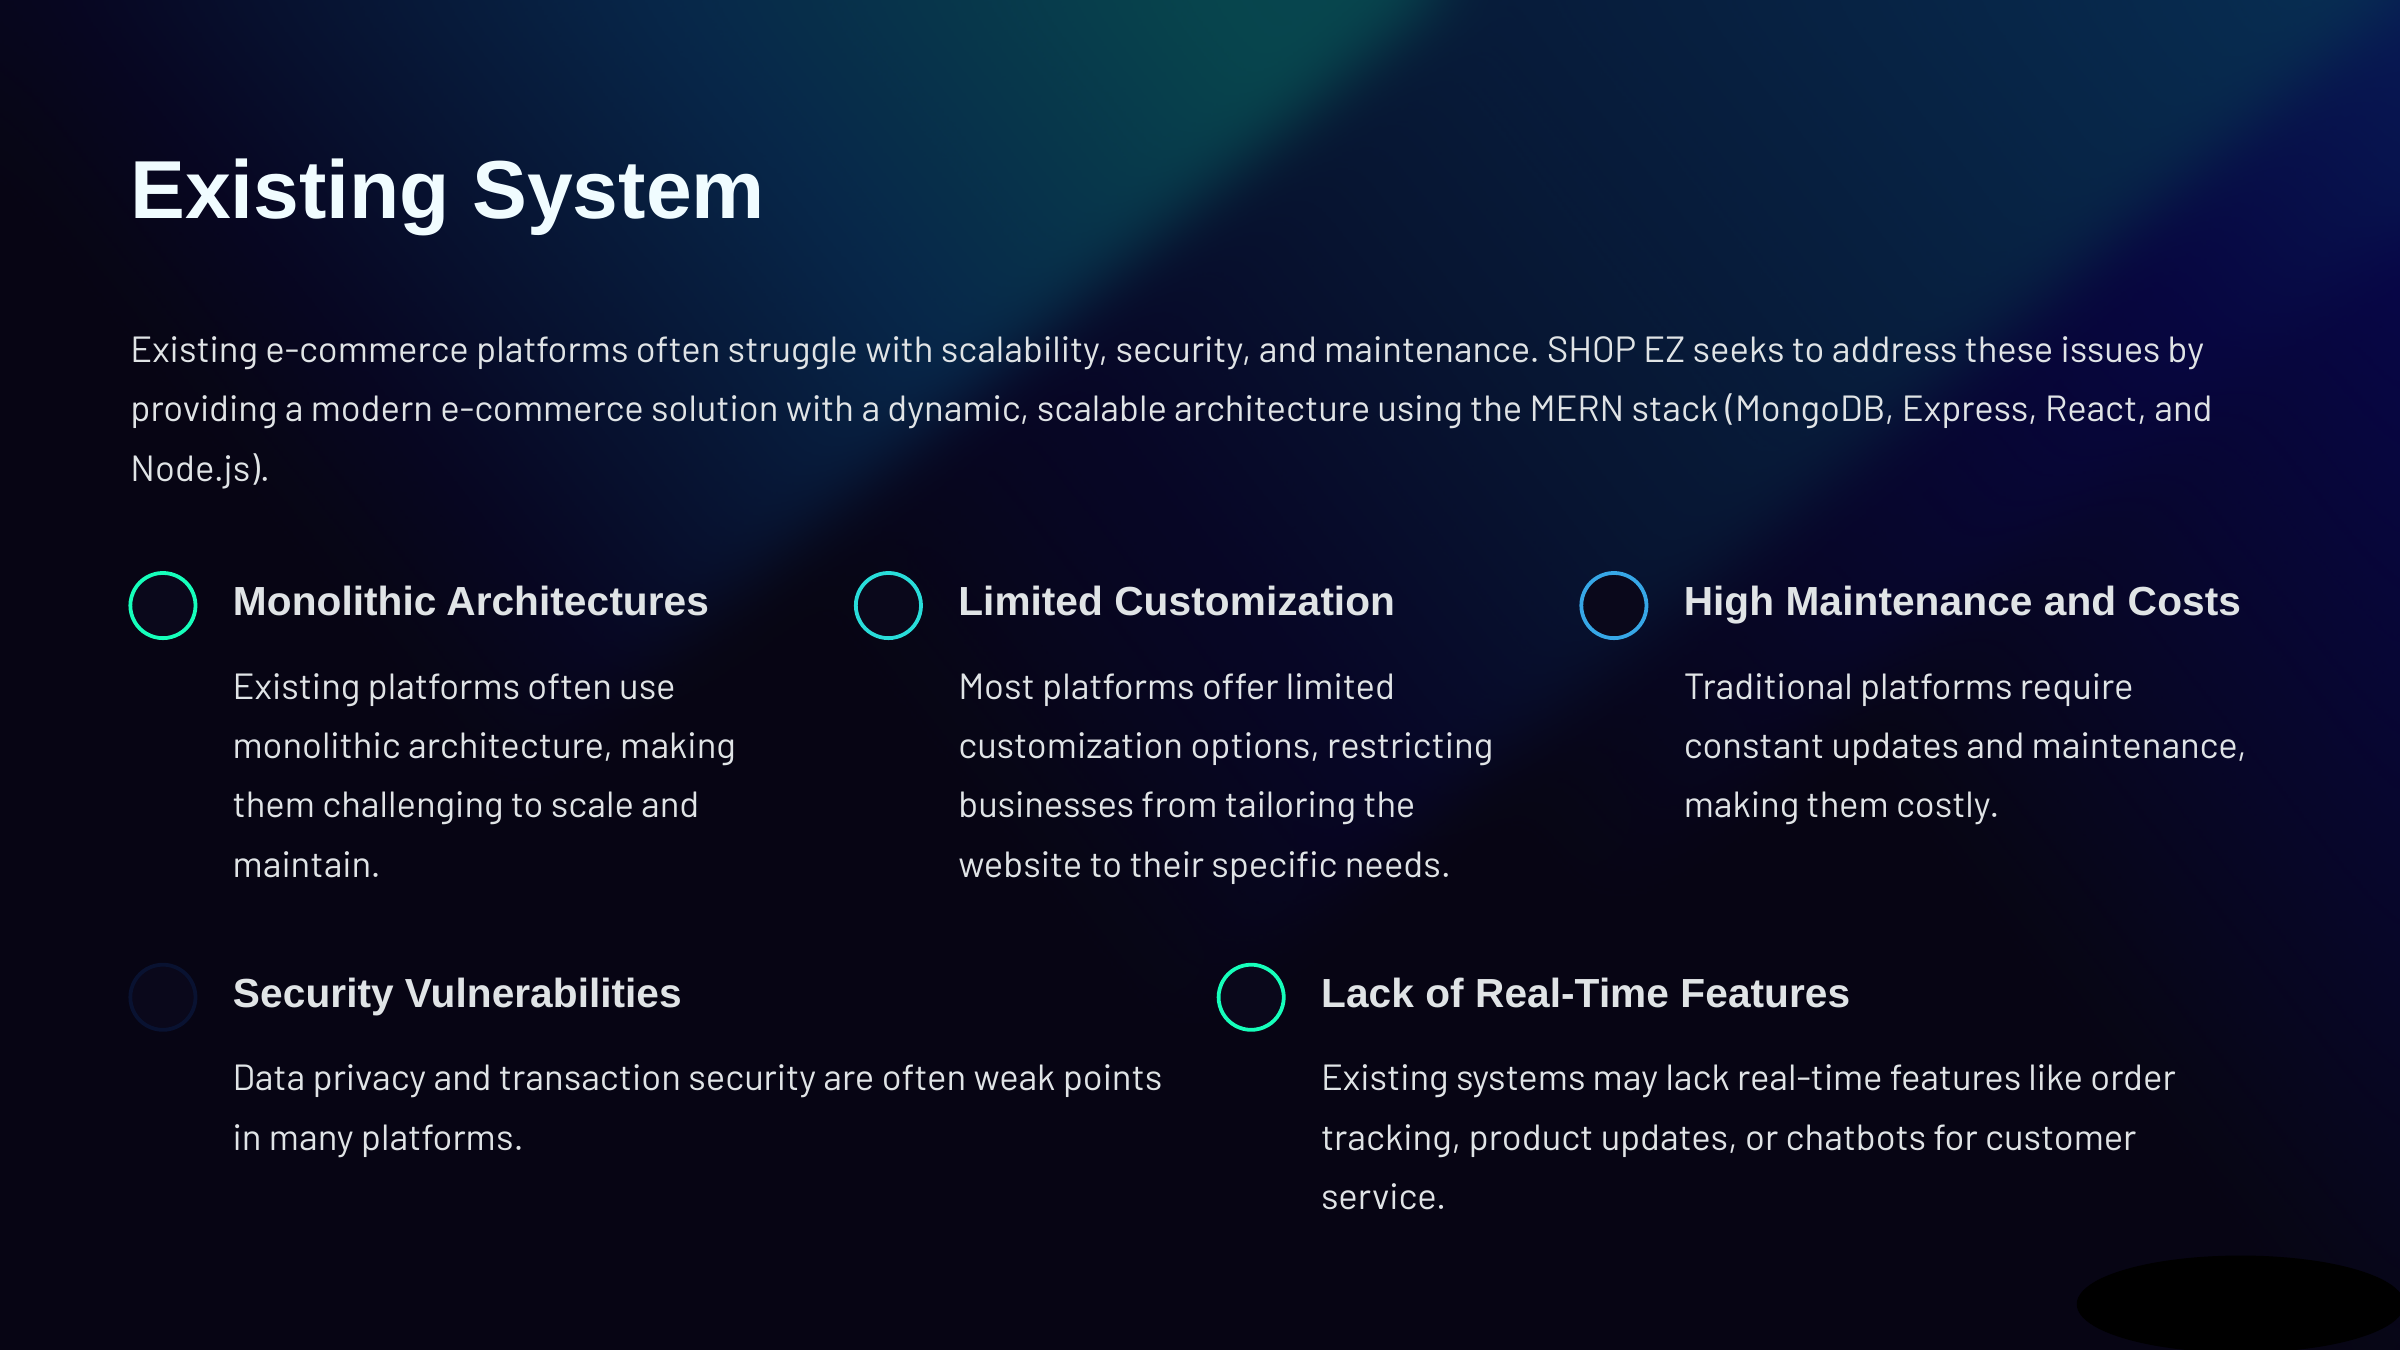

Existing System
Existing e-commerce platforms often struggle with scalability, security, and maintenance. SHOP EZ seeks to address these issues by providing a modern e-commerce solution with a dynamic, scalable architecture using the MERN stack (MongoDB, Express, React, and Node.js).

Monolithic Architectures

Limited Customization

High Maintenance and Costs
Existing platforms often use monolithic architecture, making them challenging to scale and maintain.
Most platforms offer limited customization options, restricting businesses from tailoring the website to their specific needs.
Traditional platforms require constant updates and maintenance, making them costly.

Security Vulnerabilities

Lack of Real-Time Features
Data privacy and transaction security are often weak points in many platforms.
Existing systems may lack real-time features like order tracking, product updates, or chatbots for customer service.